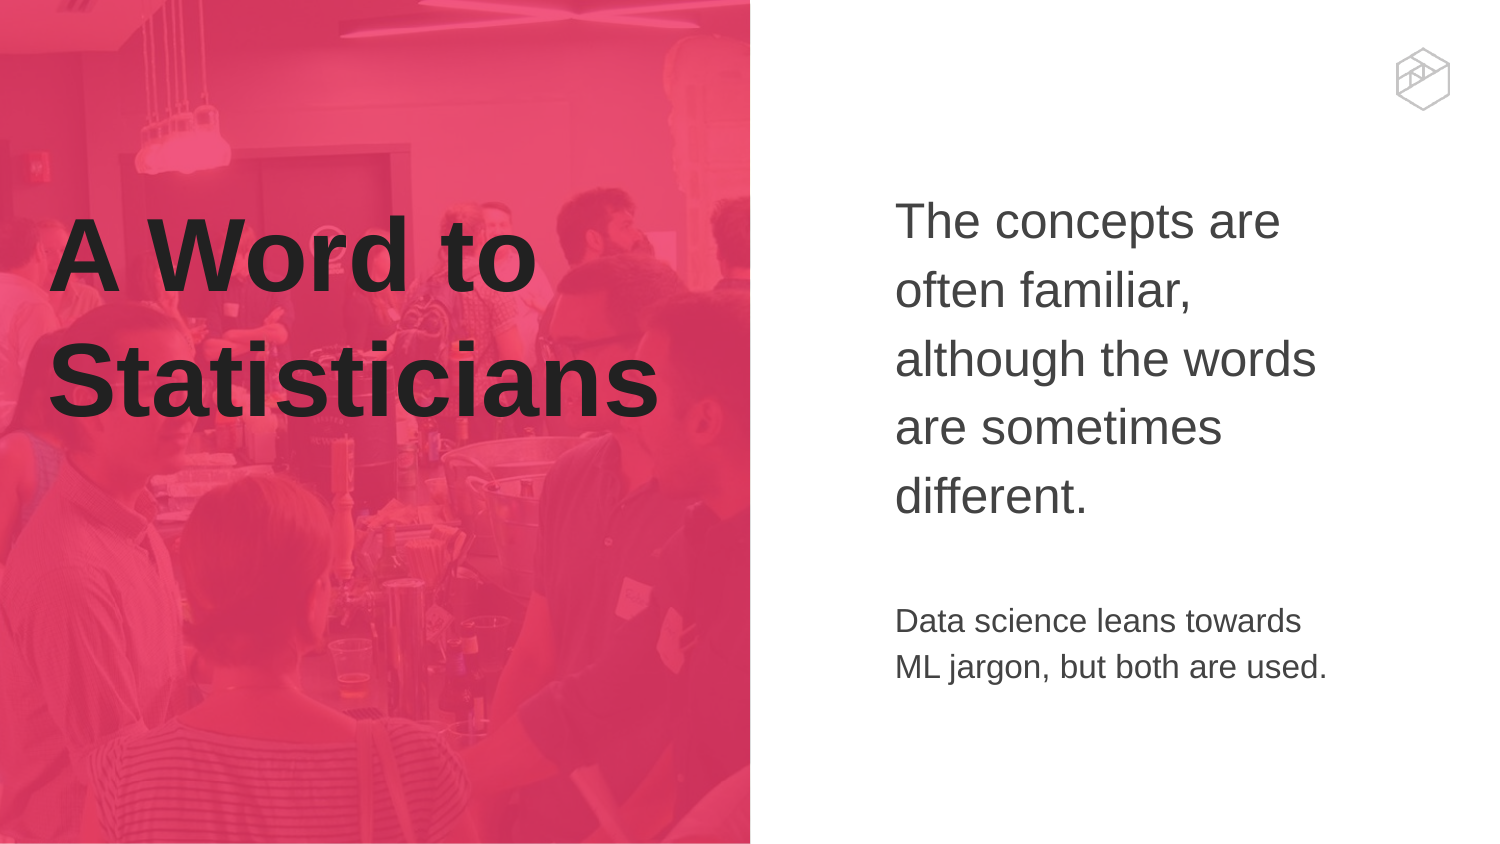

The concepts are often familiar, although the words are sometimes different.

Data science leans towards ML jargon, but both are used.

# A Word to Statisticians